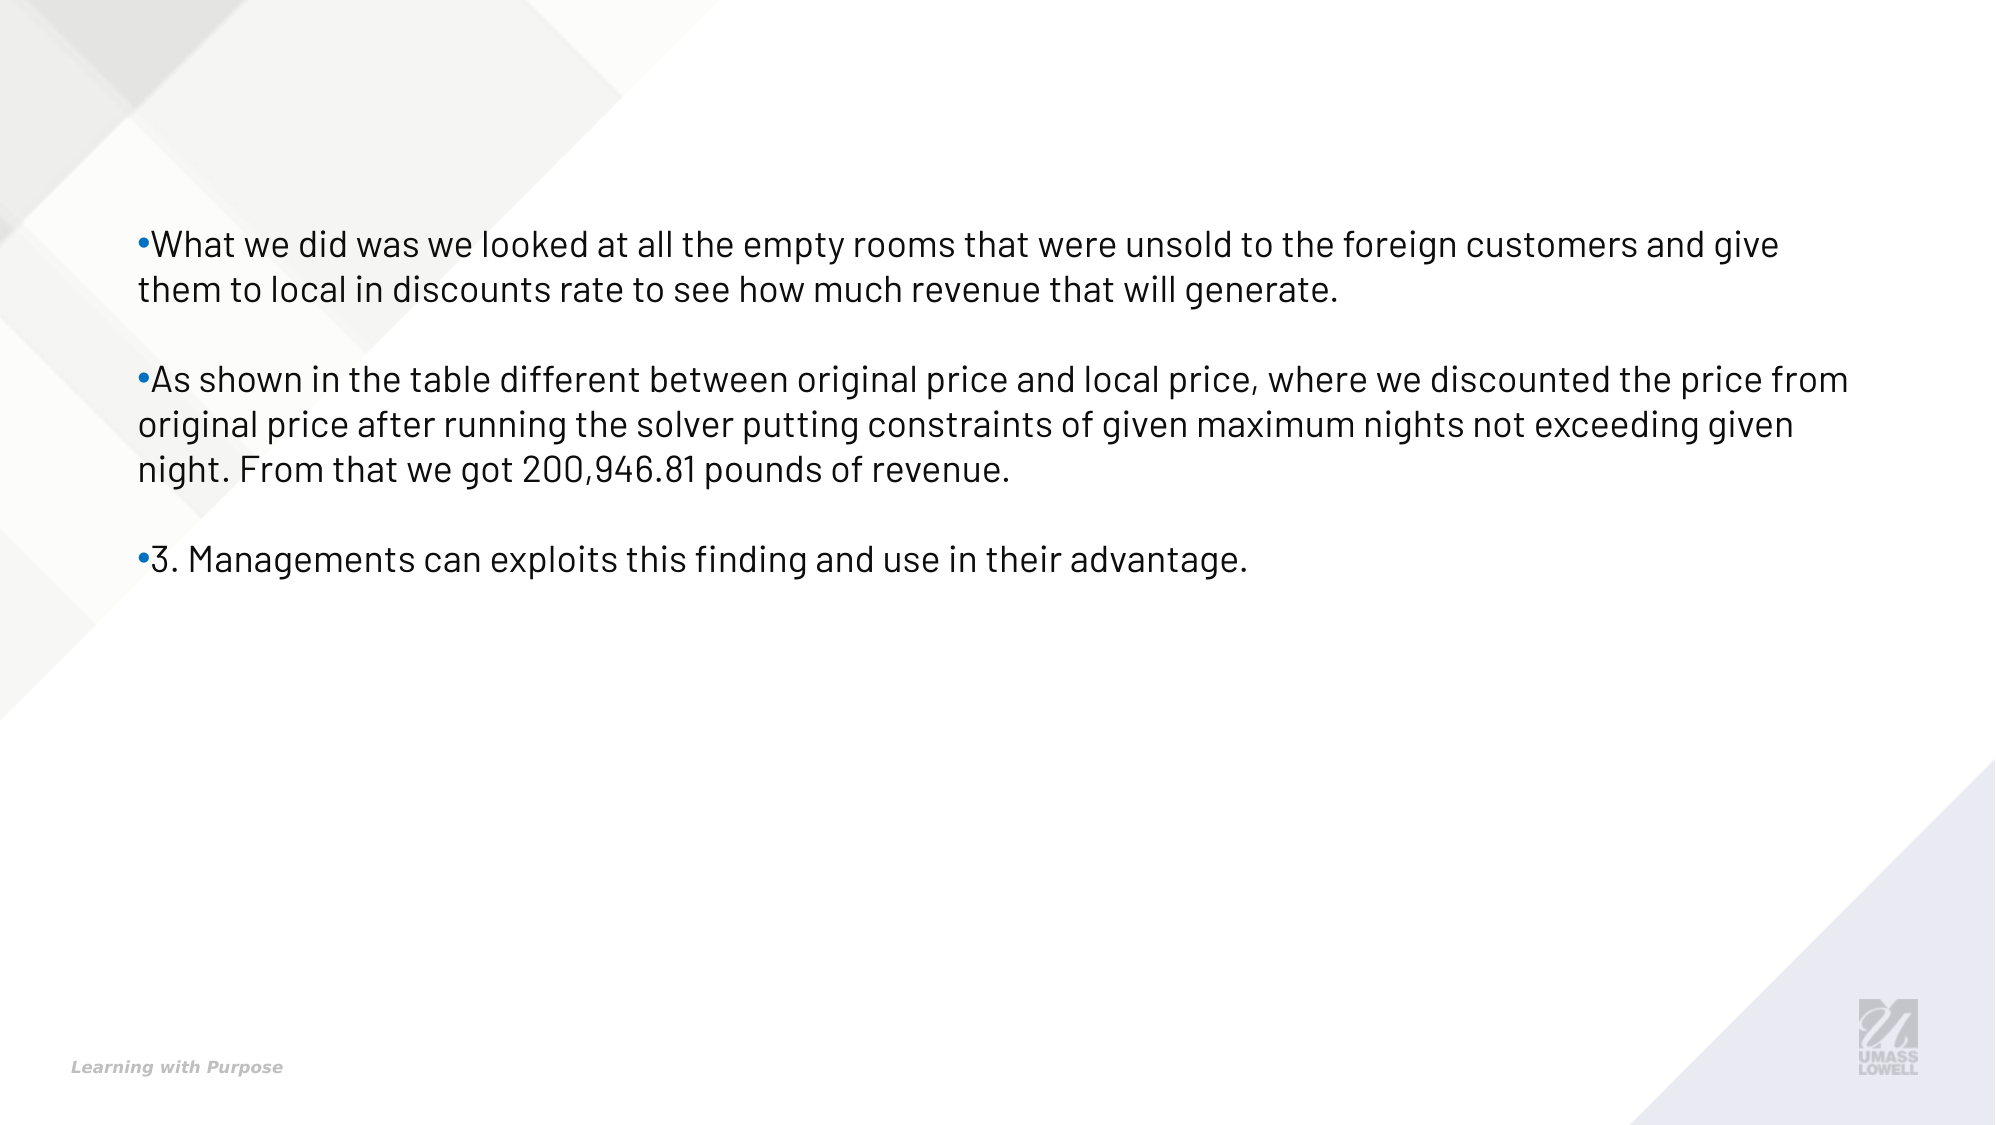

#
What we did was we looked at all the empty rooms that were unsold to the foreign customers and give them to local in discounts rate to see how much revenue that will generate.

As shown in the table different between original price and local price, where we discounted the price from original price after running the solver putting constraints of given maximum nights not exceeding given night. From that we got 200,946.81 pounds of revenue.

3. Managements can exploits this finding and use in their advantage.